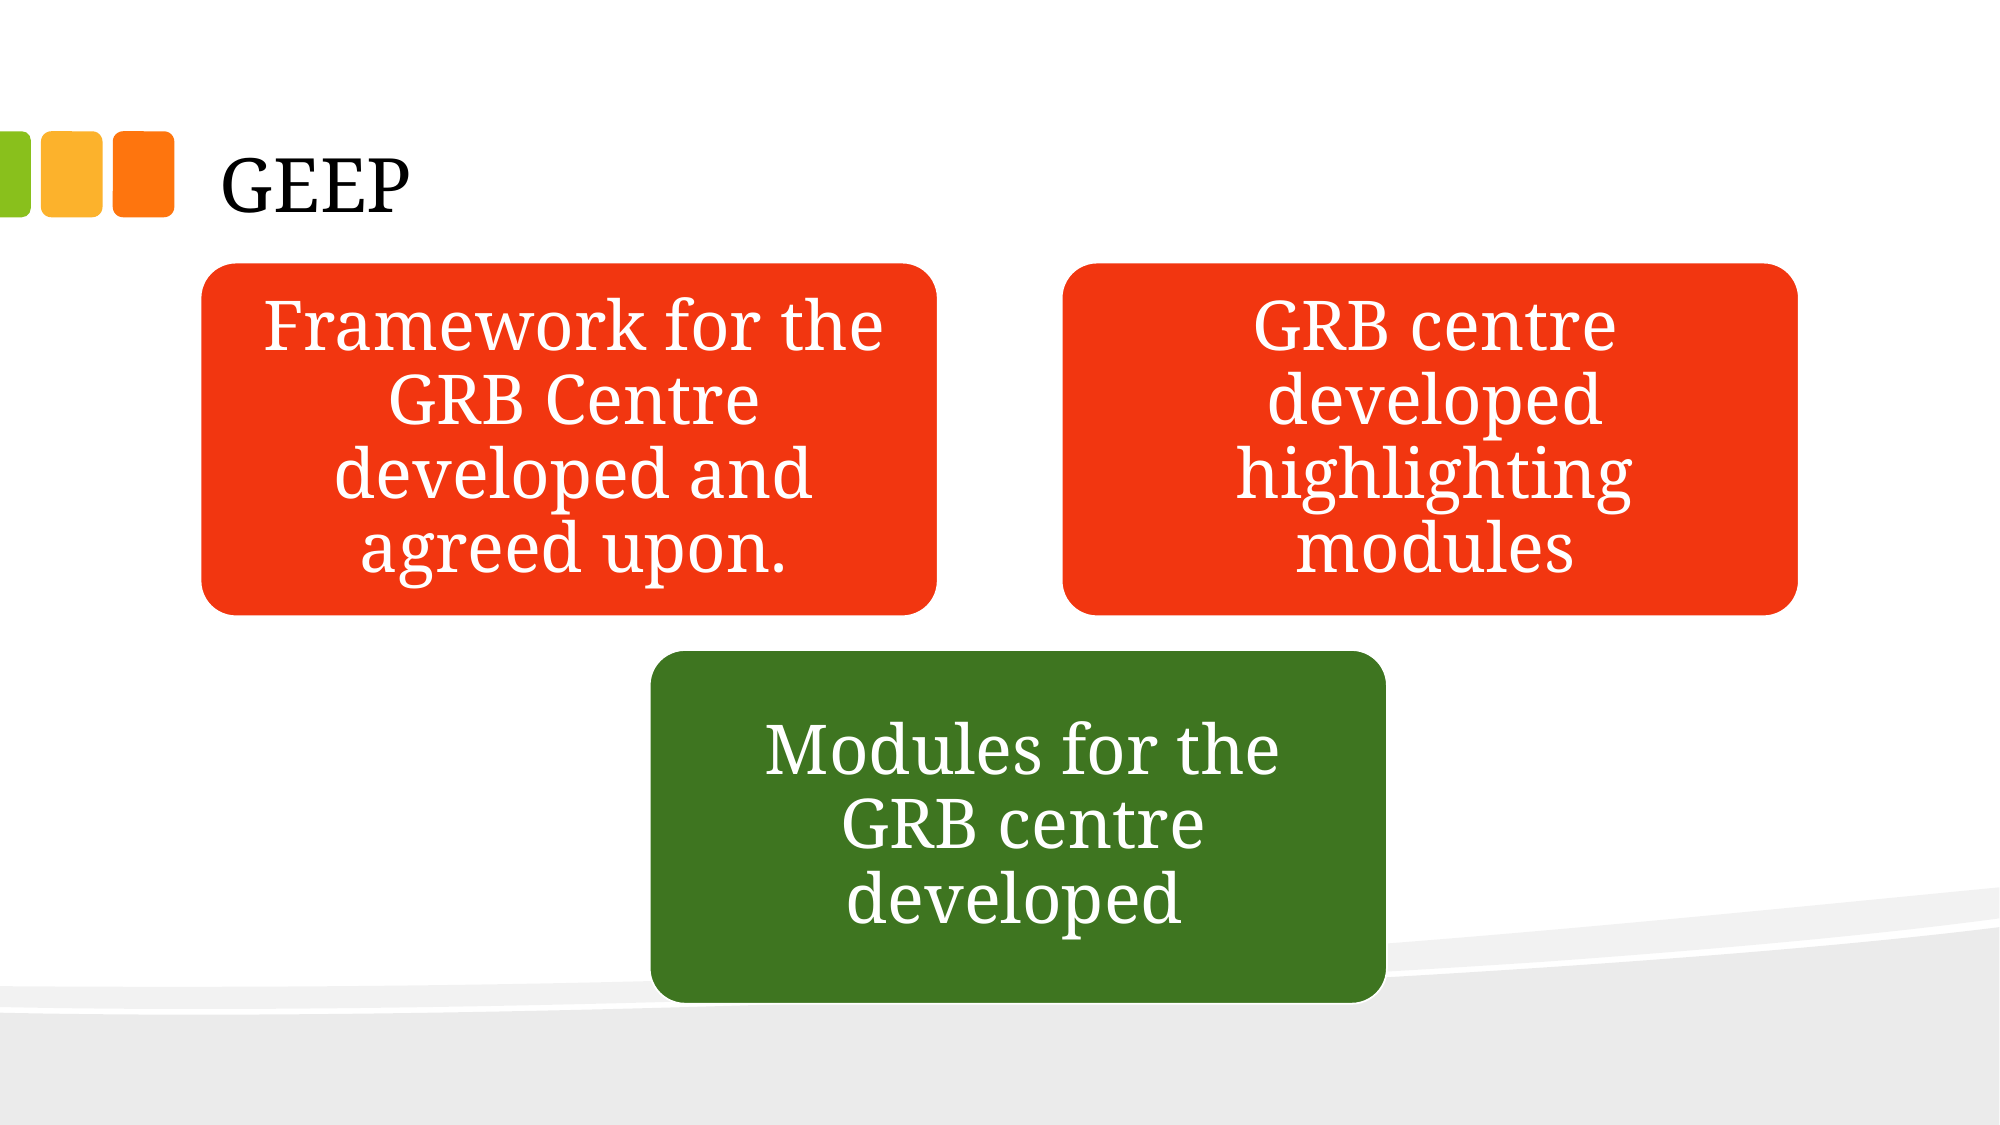

# GEEP
Framework for the GRB Centre developed and agreed upon.
Modules for the GRB centre developed
GRB centre developed highlighting modules